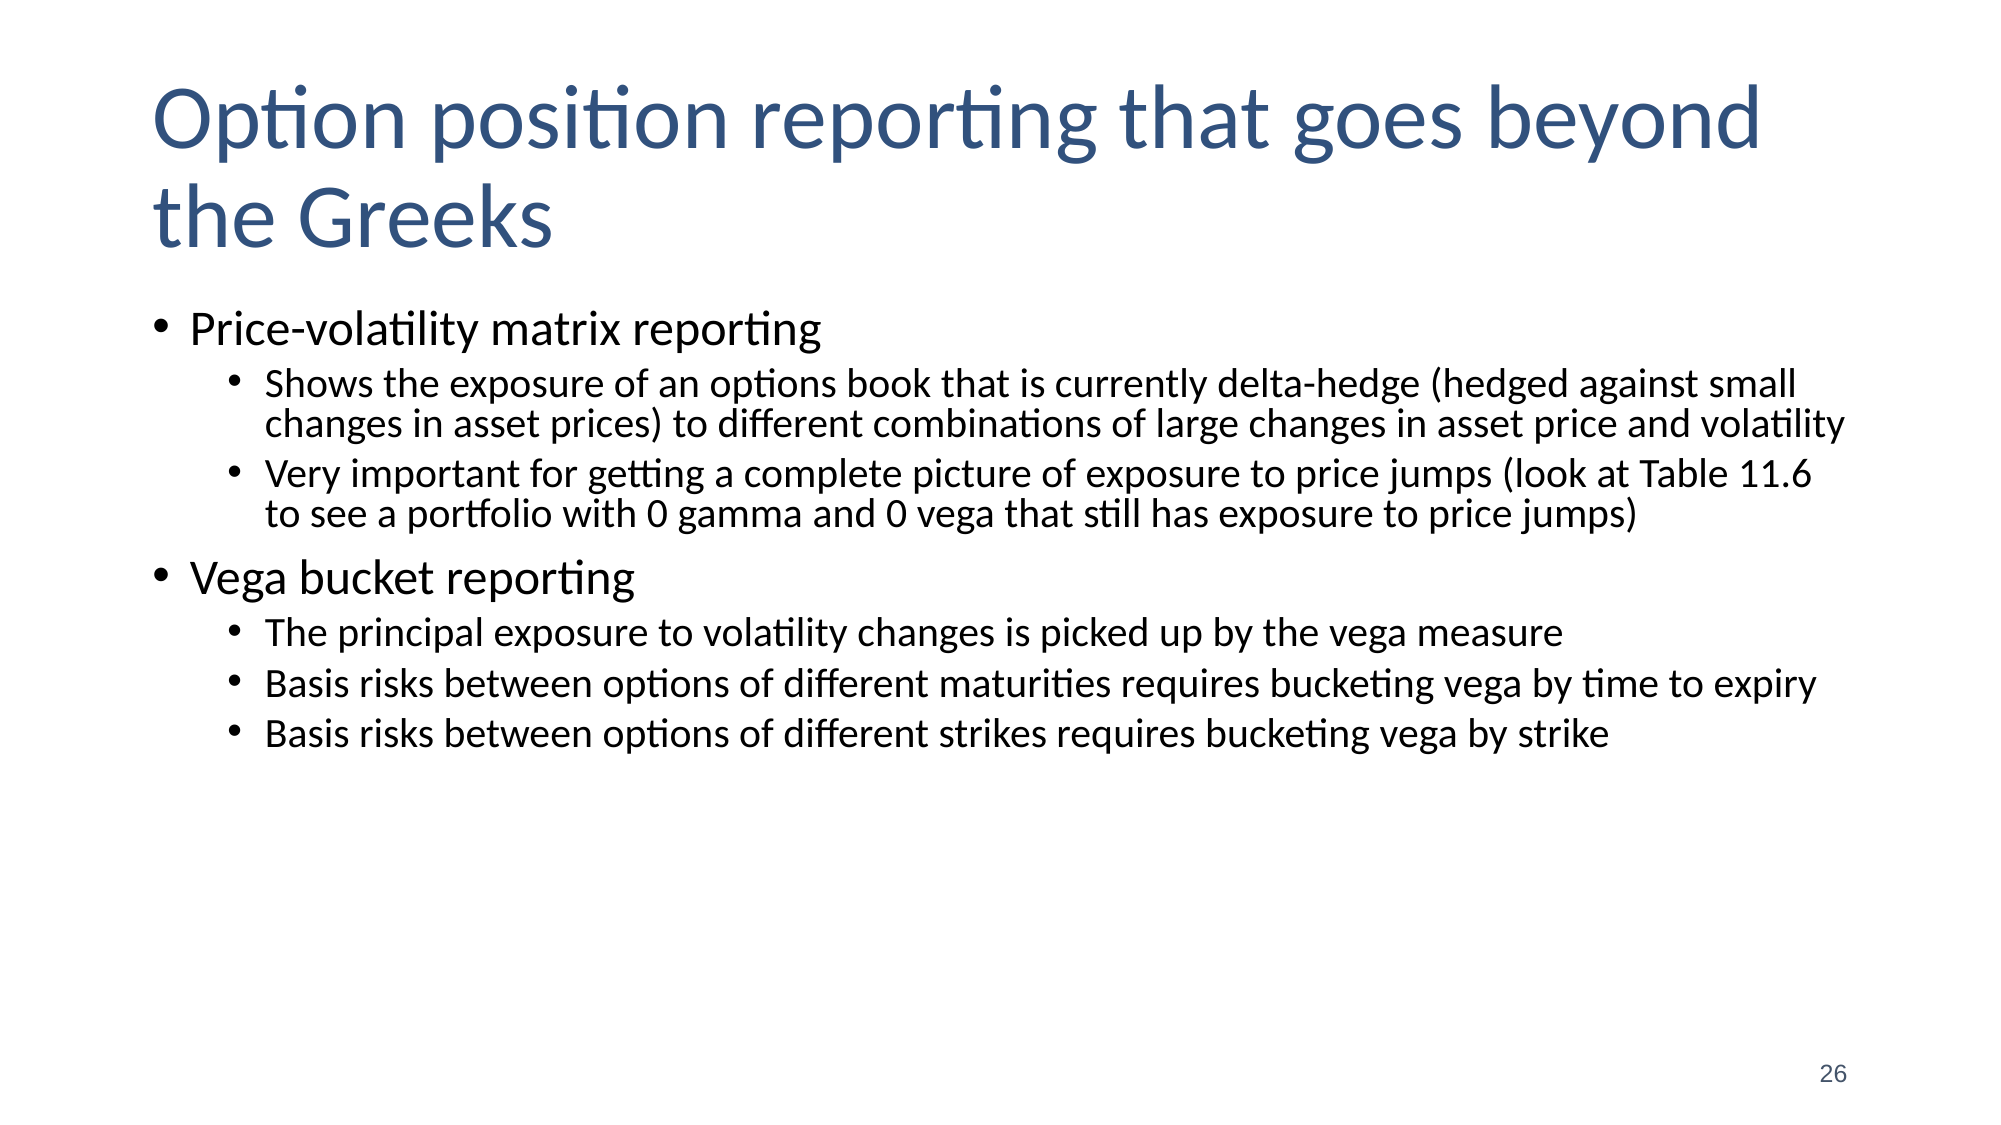

# Option position reporting that goes beyond the Greeks
Price-volatility matrix reporting
Shows the exposure of an options book that is currently delta-hedge (hedged against small changes in asset prices) to different combinations of large changes in asset price and volatility
Very important for getting a complete picture of exposure to price jumps (look at Table 11.6 to see a portfolio with 0 gamma and 0 vega that still has exposure to price jumps)
Vega bucket reporting
The principal exposure to volatility changes is picked up by the vega measure
Basis risks between options of different maturities requires bucketing vega by time to expiry
Basis risks between options of different strikes requires bucketing vega by strike
26